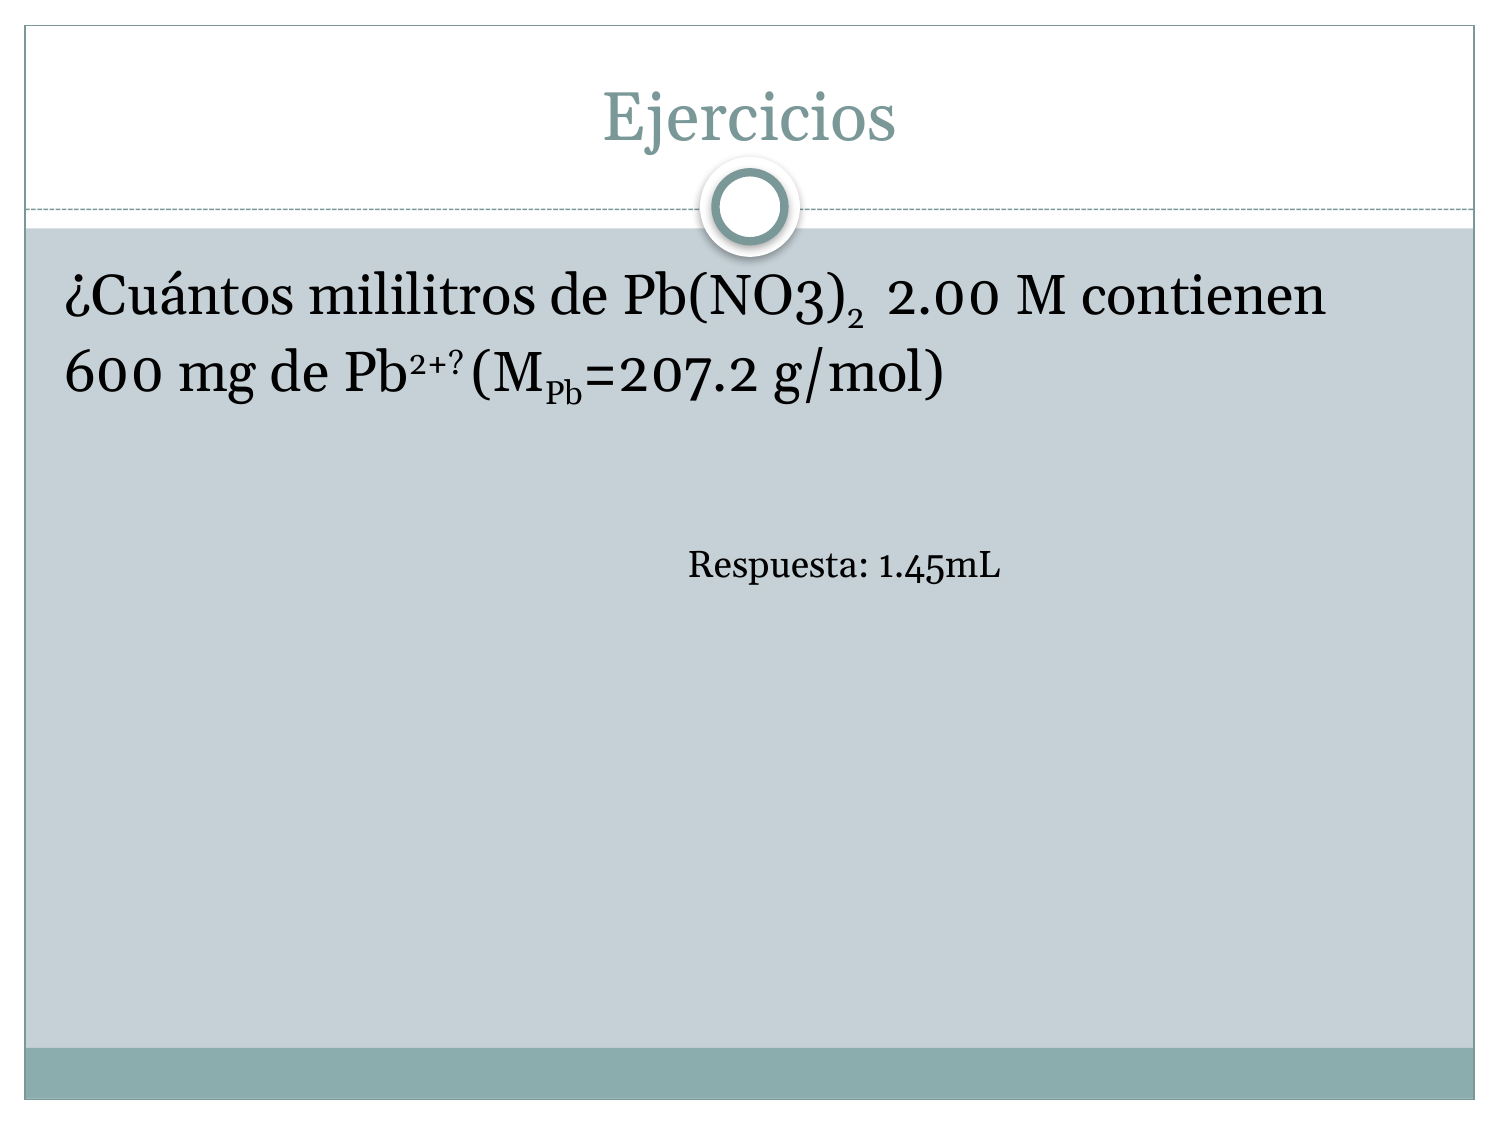

# Ejercicios
¿Cuántos mililitros de Pb(NO3)2  2.00 M contienen 600 mg de Pb2+? (MPb=207.2 g/mol)
Respuesta: 1.45mL